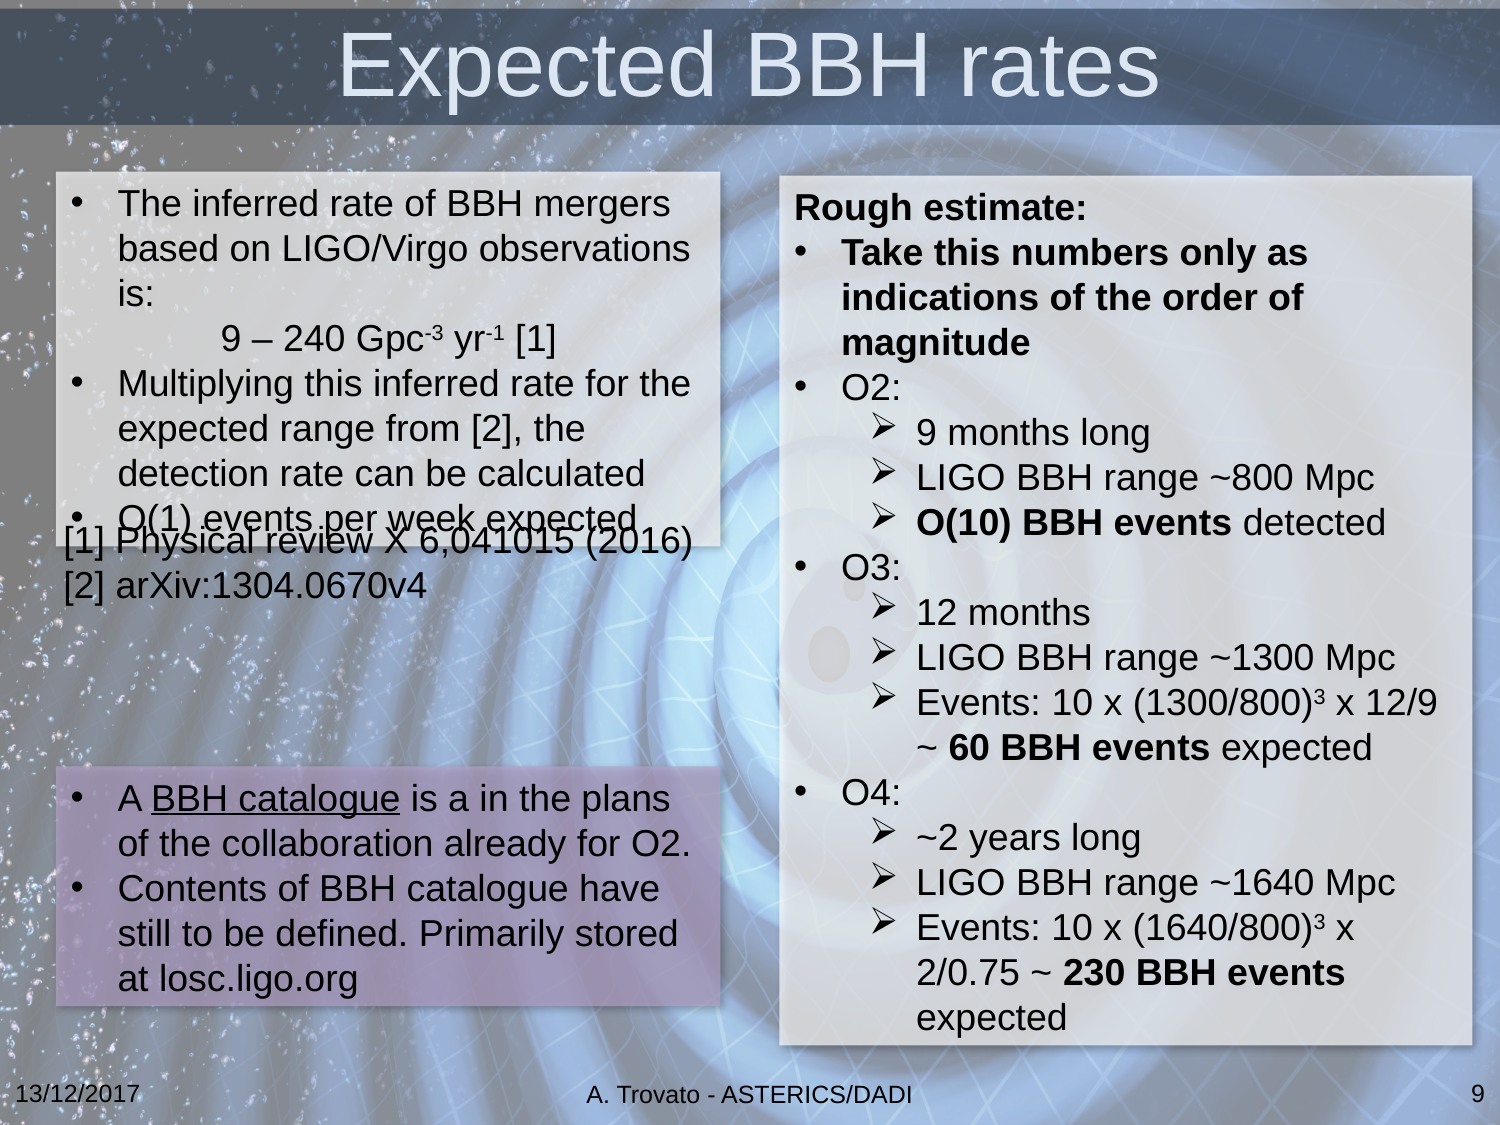

# Expected BBH rates
The inferred rate of BBH mergers based on LIGO/Virgo observations is:
	9 – 240 Gpc-3 yr-1 [1]
Multiplying this inferred rate for the expected range from [2], the detection rate can be calculated
O(1) events per week expected
Rough estimate:
Take this numbers only as indications of the order of magnitude
O2:
9 months long
LIGO BBH range ~800 Mpc
O(10) BBH events detected
O3:
12 months
LIGO BBH range ~1300 Mpc
Events: 10 x (1300/800)3 x 12/9 ~ 60 BBH events expected
O4:
~2 years long
LIGO BBH range ~1640 Mpc
Events: 10 x (1640/800)3 x 2/0.75 ~ 230 BBH events expected
[1] Physical review X 6,041015 (2016)
[2] arXiv:1304.0670v4
A BBH catalogue is a in the plans of the collaboration already for O2.
Contents of BBH catalogue have still to be defined. Primarily stored at losc.ligo.org
13/12/2017
9
A. Trovato - ASTERICS/DADI